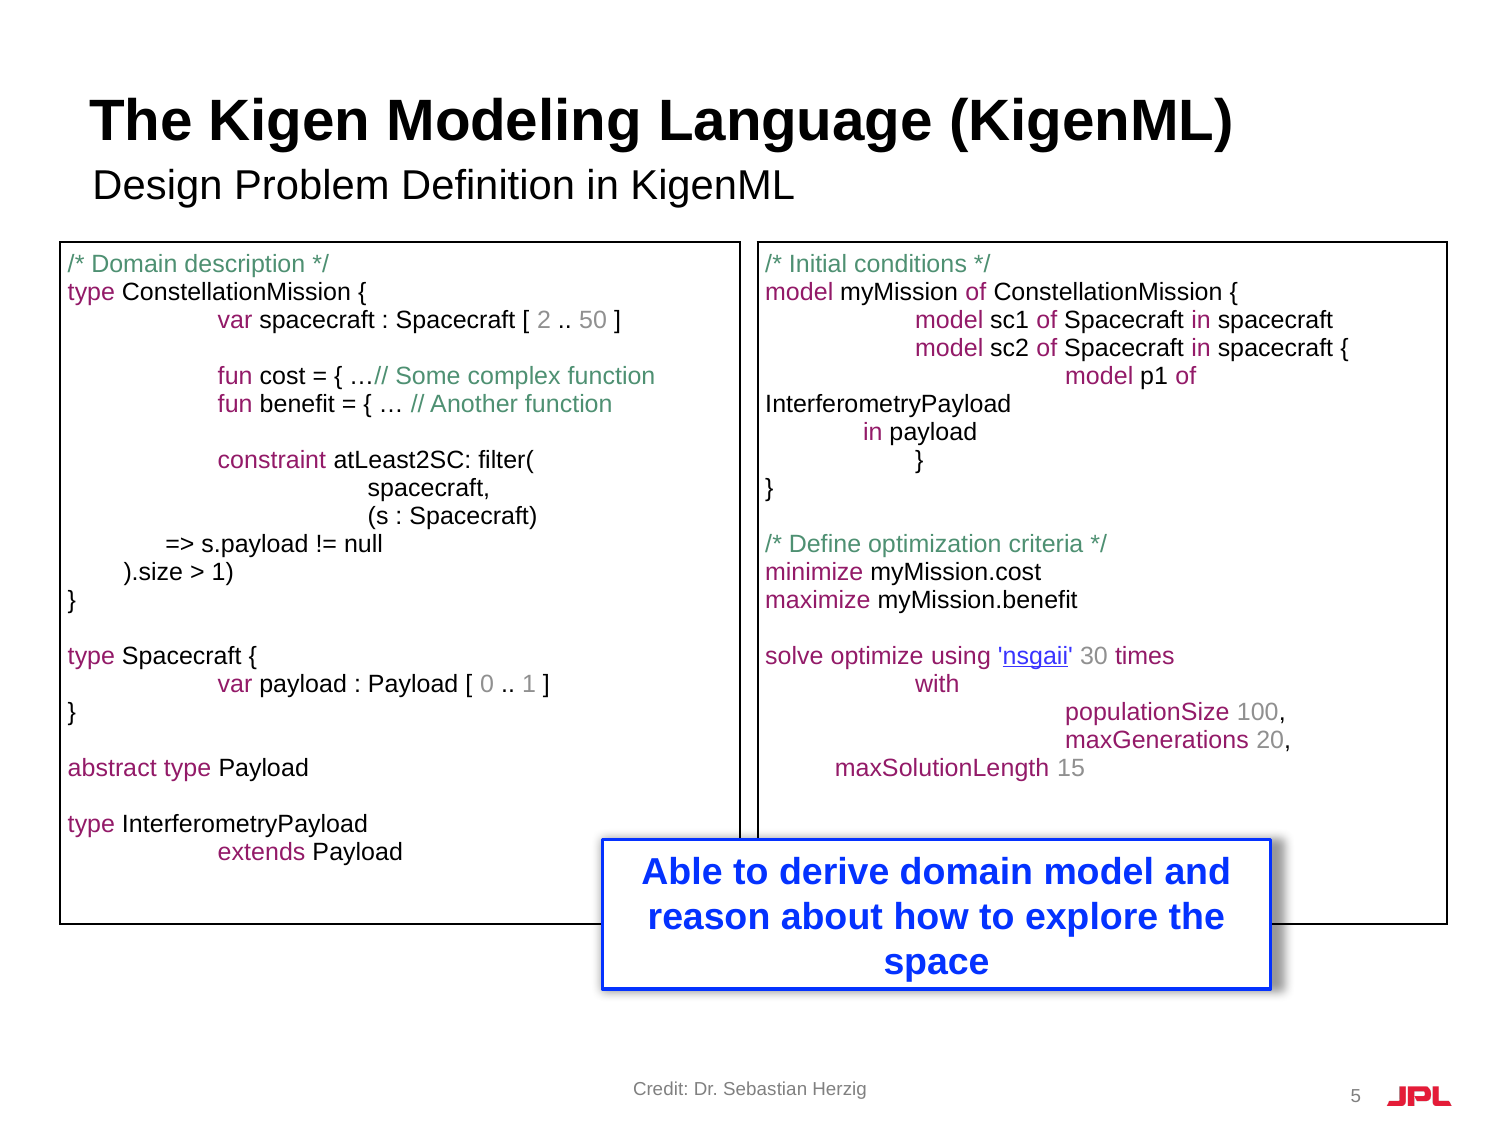

# The Kigen Modeling Language (KigenML)
Design Problem Definition in KigenML
| /\* Initial conditions \*/ model myMission of ConstellationMission { model sc1 of Spacecraft in spacecraft model sc2 of Spacecraft in spacecraft { model p1 of InterferometryPayload in payload } }   /\* Define optimization criteria \*/ minimize myMission.cost maximize myMission.benefit   solve optimize using 'nsgaii' 30 times  with  populationSize 100, maxGenerations 20, maxSolutionLength 15 |
| --- |
| /\* Domain description \*/ type ConstellationMission { var spacecraft : Spacecraft [ 2 .. 50 ] fun cost = { …// Some complex function fun benefit = { … // Another function   constraint atLeast2SC: filter( spacecraft, (s : Spacecraft) => s.payload != null ).size > 1) }   type Spacecraft { var payload : Payload [ 0 .. 1 ] }   abstract type Payload   type InterferometryPayload extends Payload |
| --- |
Able to derive domain model and reason about how to explore the space

Credit: Dr. Sebastian Herzig
5